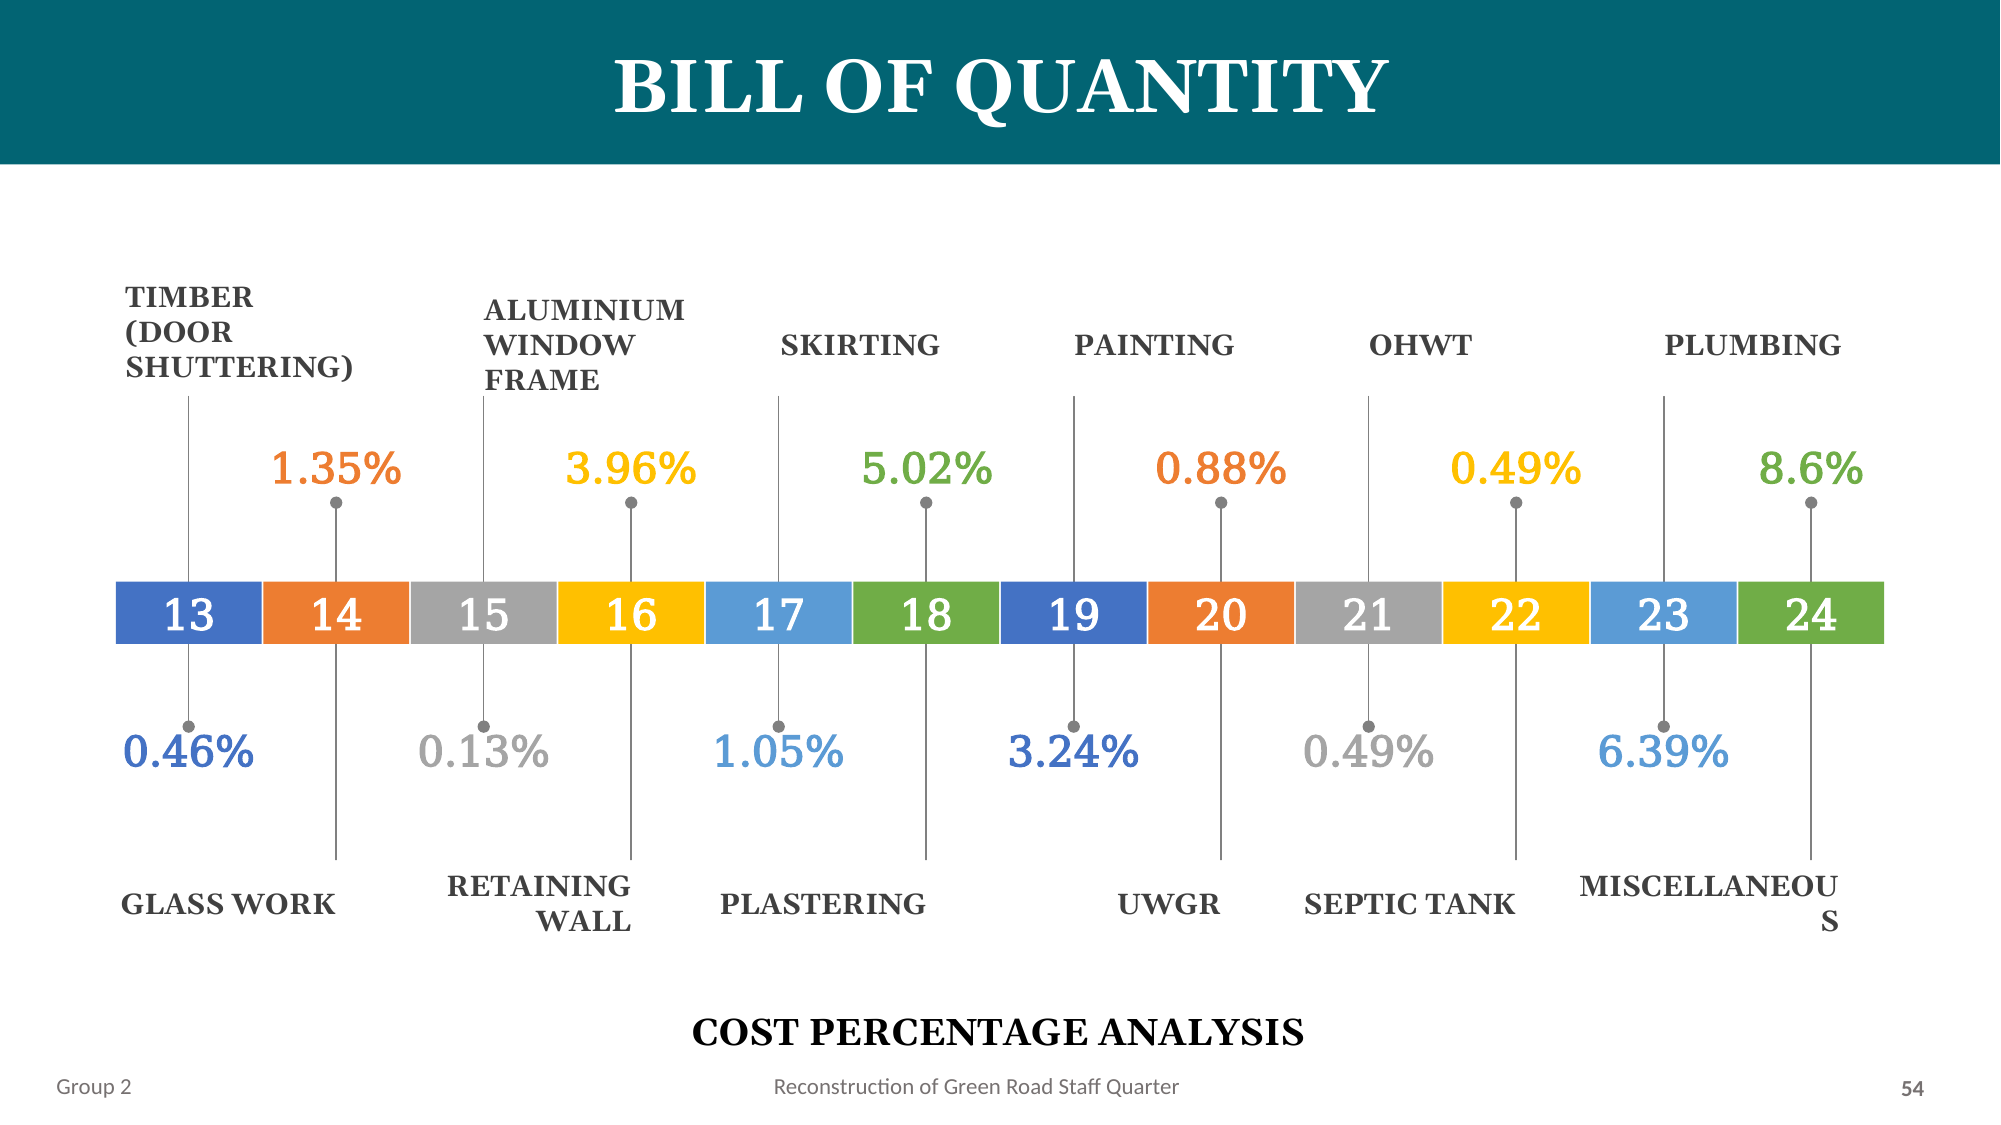

BILL OF QUANTITY
TIMBER (DOOR SHUTTERING)
ALUMINIUM WINDOW FRAME
SKIRTING
PAINTING
OHWT
PLUMBING
1.35%
3.96%
5.02%
0.88%
0.49%
8.6%
13
14
15
16
17
18
19
20
21
22
23
24
0.46%
0.13%
1.05%
3.24%
0.49%
6.39%
MISCELLANEOUS
RETAINING WALL
GLASS WORK
PLASTERING
UWGR
SEPTIC TANK
COST PERCENTAGE ANALYSIS
Group 2
Reconstruction of Green Road Staff Quarter
54